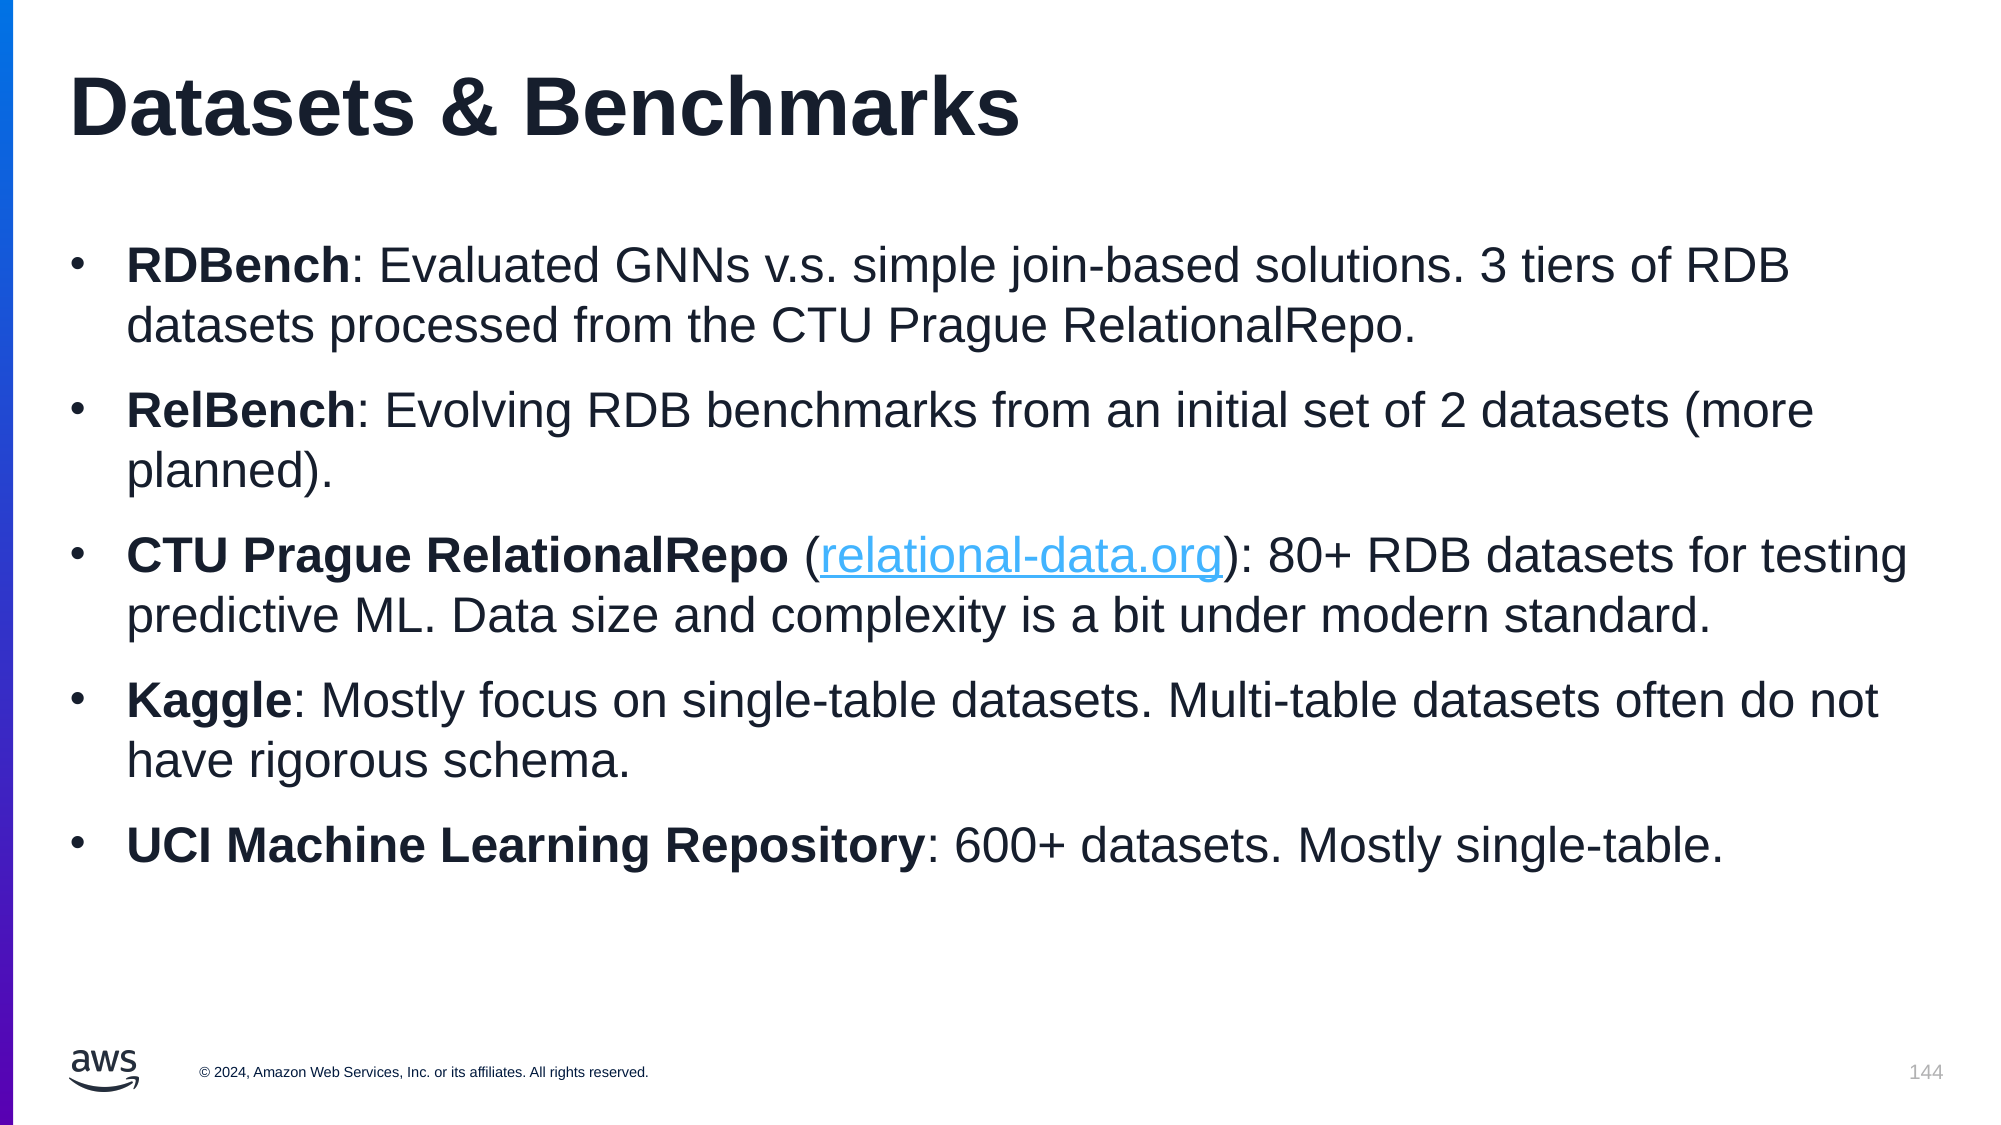

# Datasets & Benchmarks
RDBench: Evaluated GNNs v.s. simple join-based solutions. 3 tiers of RDB datasets processed from the CTU Prague RelationalRepo.
RelBench: Evolving RDB benchmarks from an initial set of 2 datasets (more planned).
CTU Prague RelationalRepo (relational-data.org): 80+ RDB datasets for testing predictive ML. Data size and complexity is a bit under modern standard.
Kaggle: Mostly focus on single-table datasets. Multi-table datasets often do not have rigorous schema.
UCI Machine Learning Repository: 600+ datasets. Mostly single-table.
144